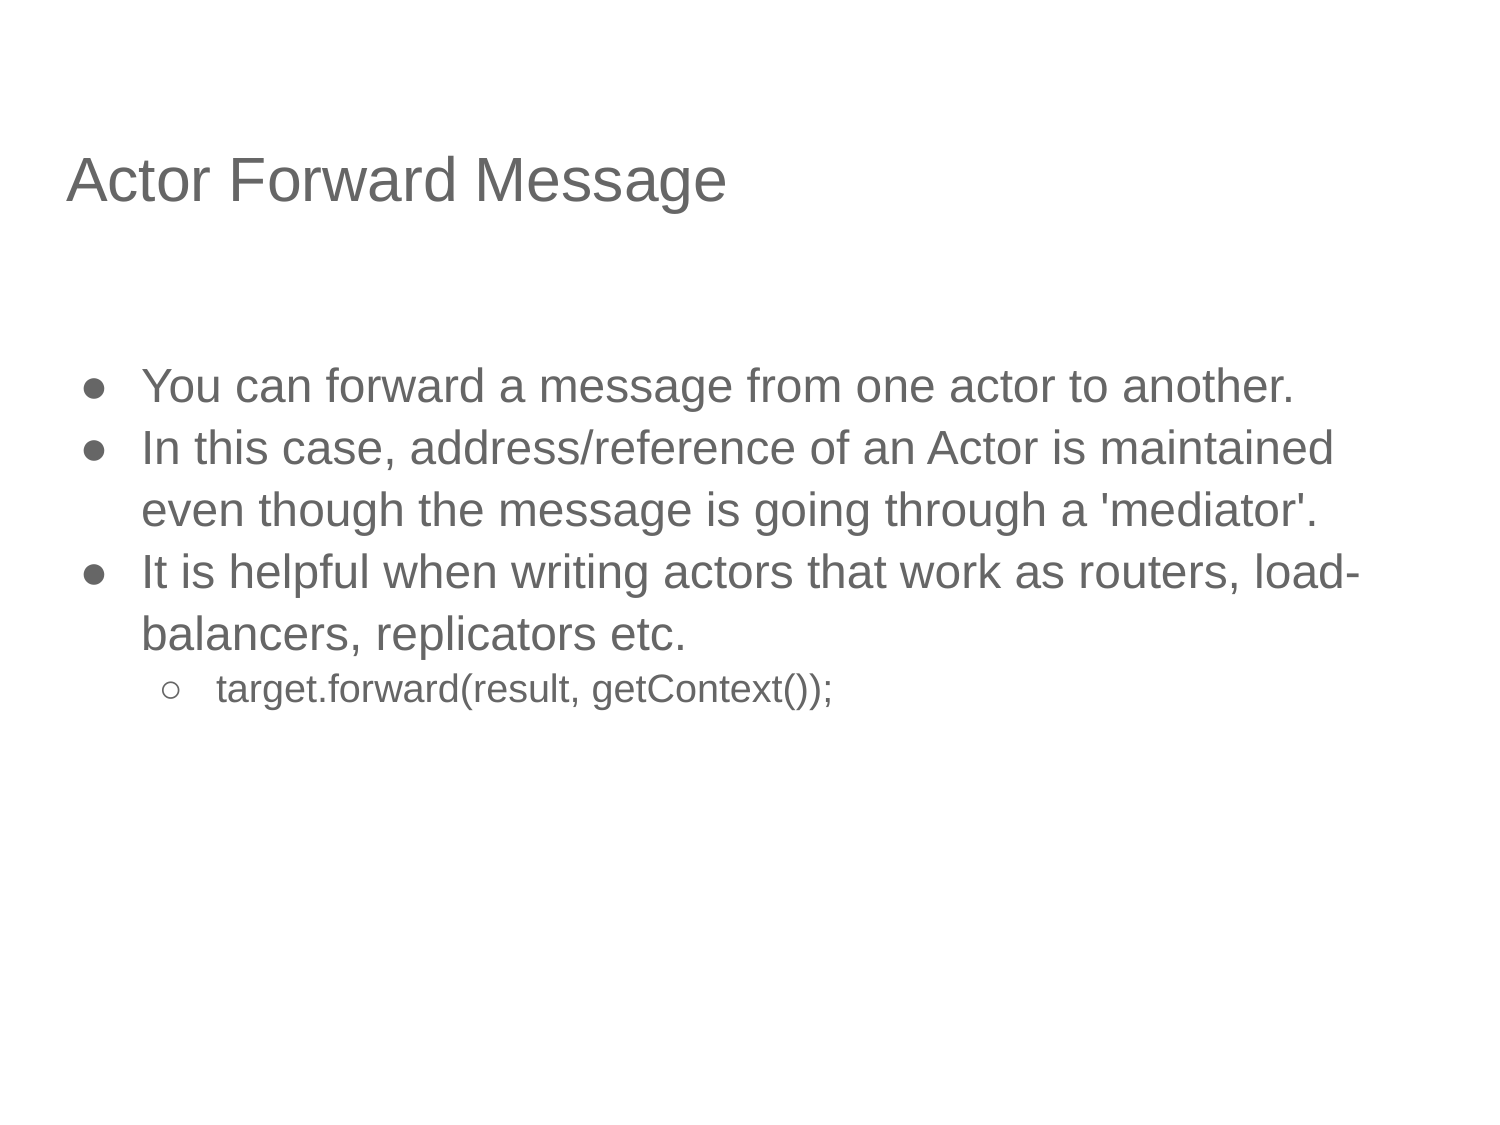

# Actor Forward Message
You can forward a message from one actor to another.
In this case, address/reference of an Actor is maintained even though the message is going through a 'mediator'.
It is helpful when writing actors that work as routers, load-balancers, replicators etc.
target.forward(result, getContext());